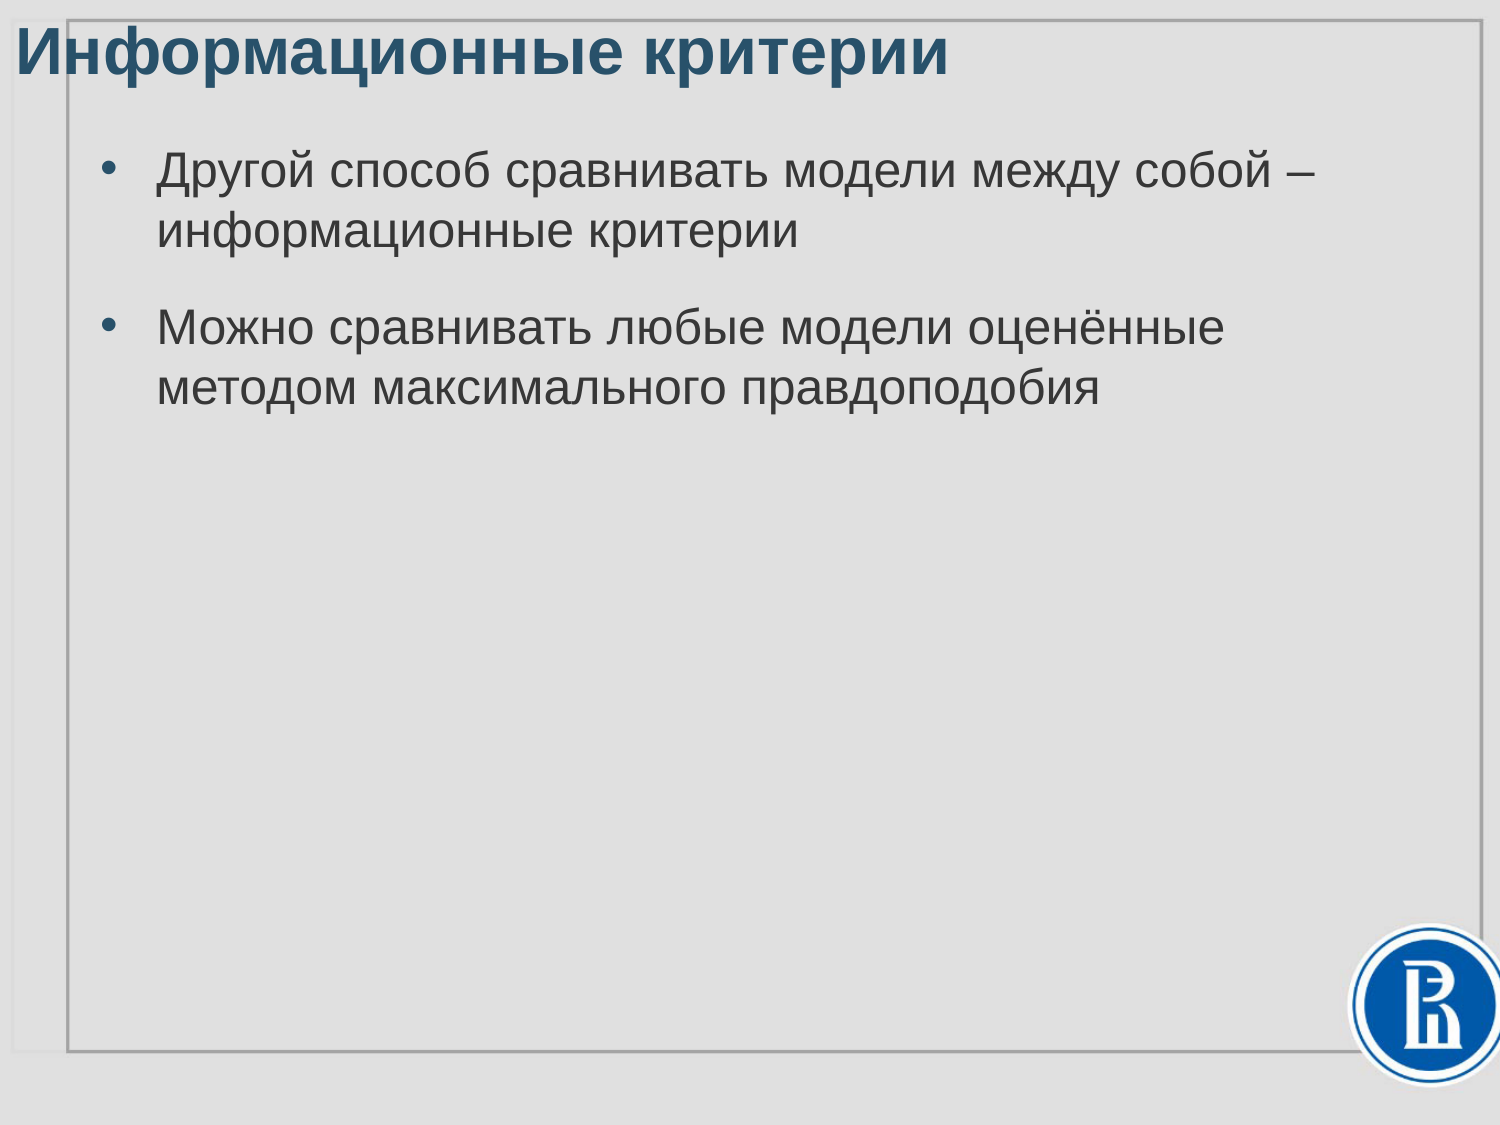

Информационные критерии
Другой способ сравнивать модели между собой – информационные критерии
Можно сравнивать любые модели оценённые методом максимального правдоподобия